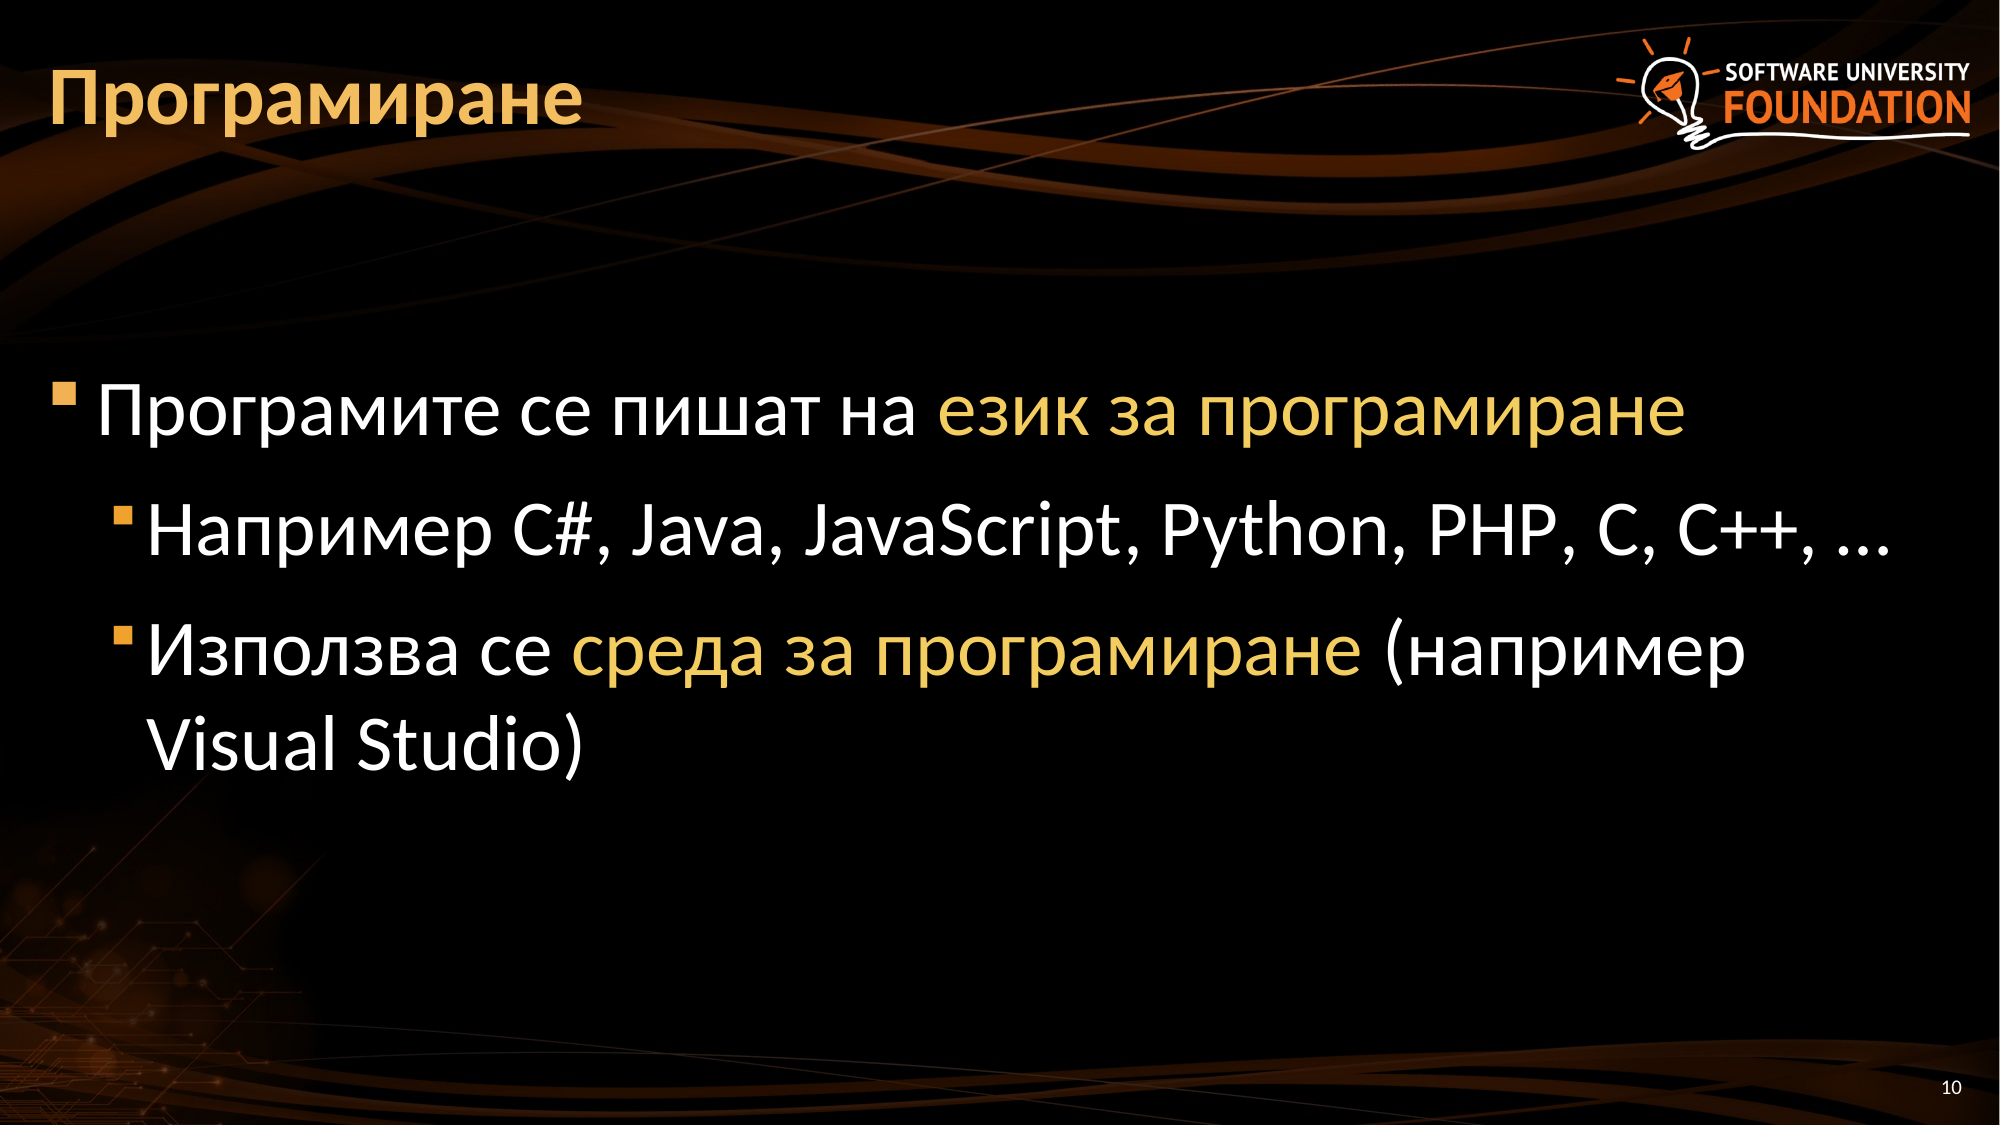

# Програмиране
Програмите се пишат на език за програмиране
Например C#, Java, JavaScript, Python, PHP, C, C++, …
Използва се среда за програмиране (например Visual Studio)

10